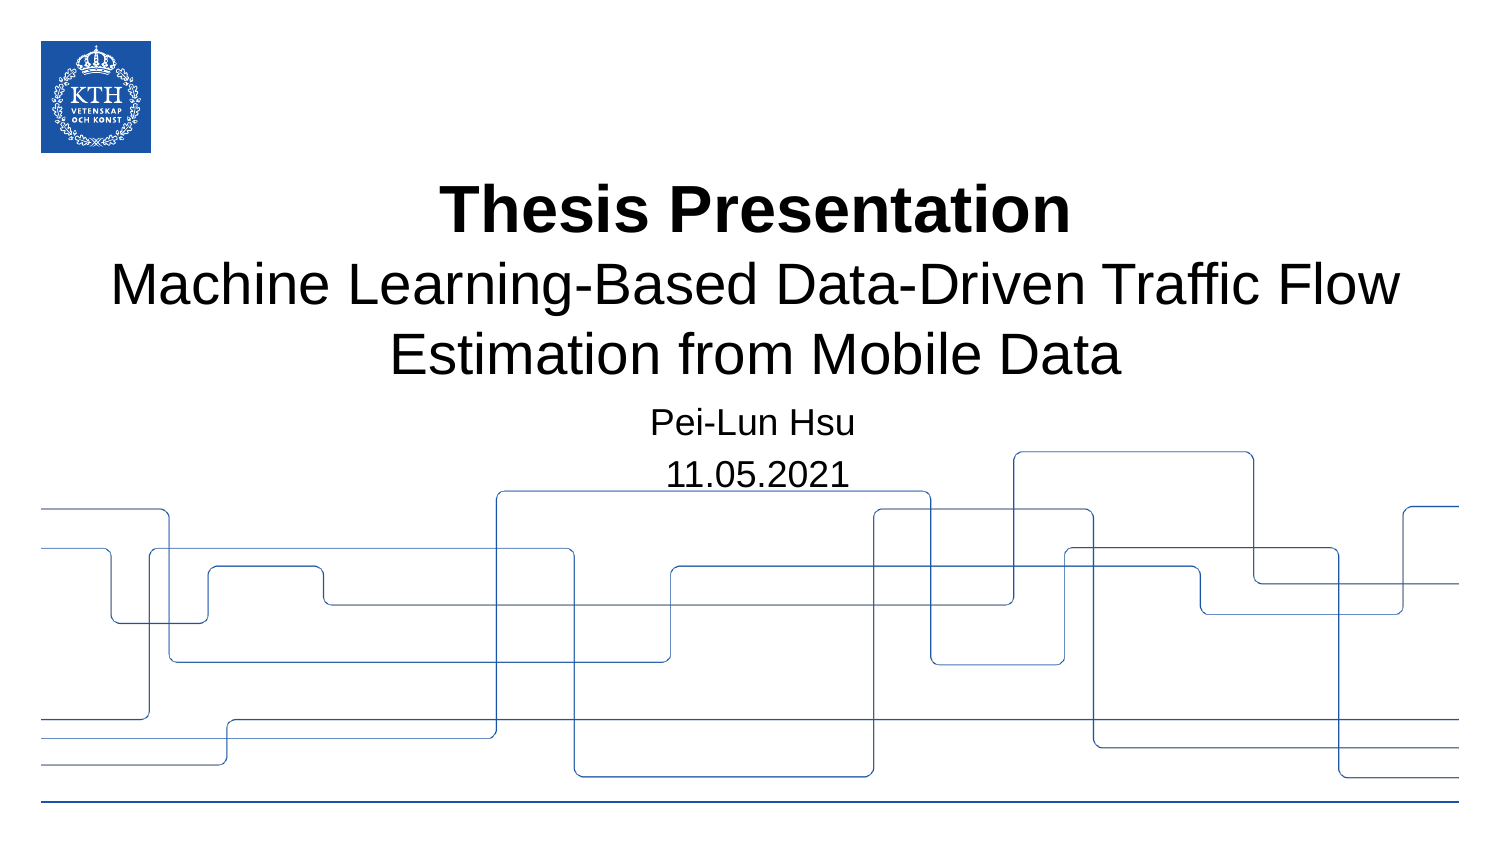

# Thesis Presentation Machine Learning-Based Data-Driven Traffic Flow Estimation from Mobile Data
Pei-Lun Hsu
11.05.2021